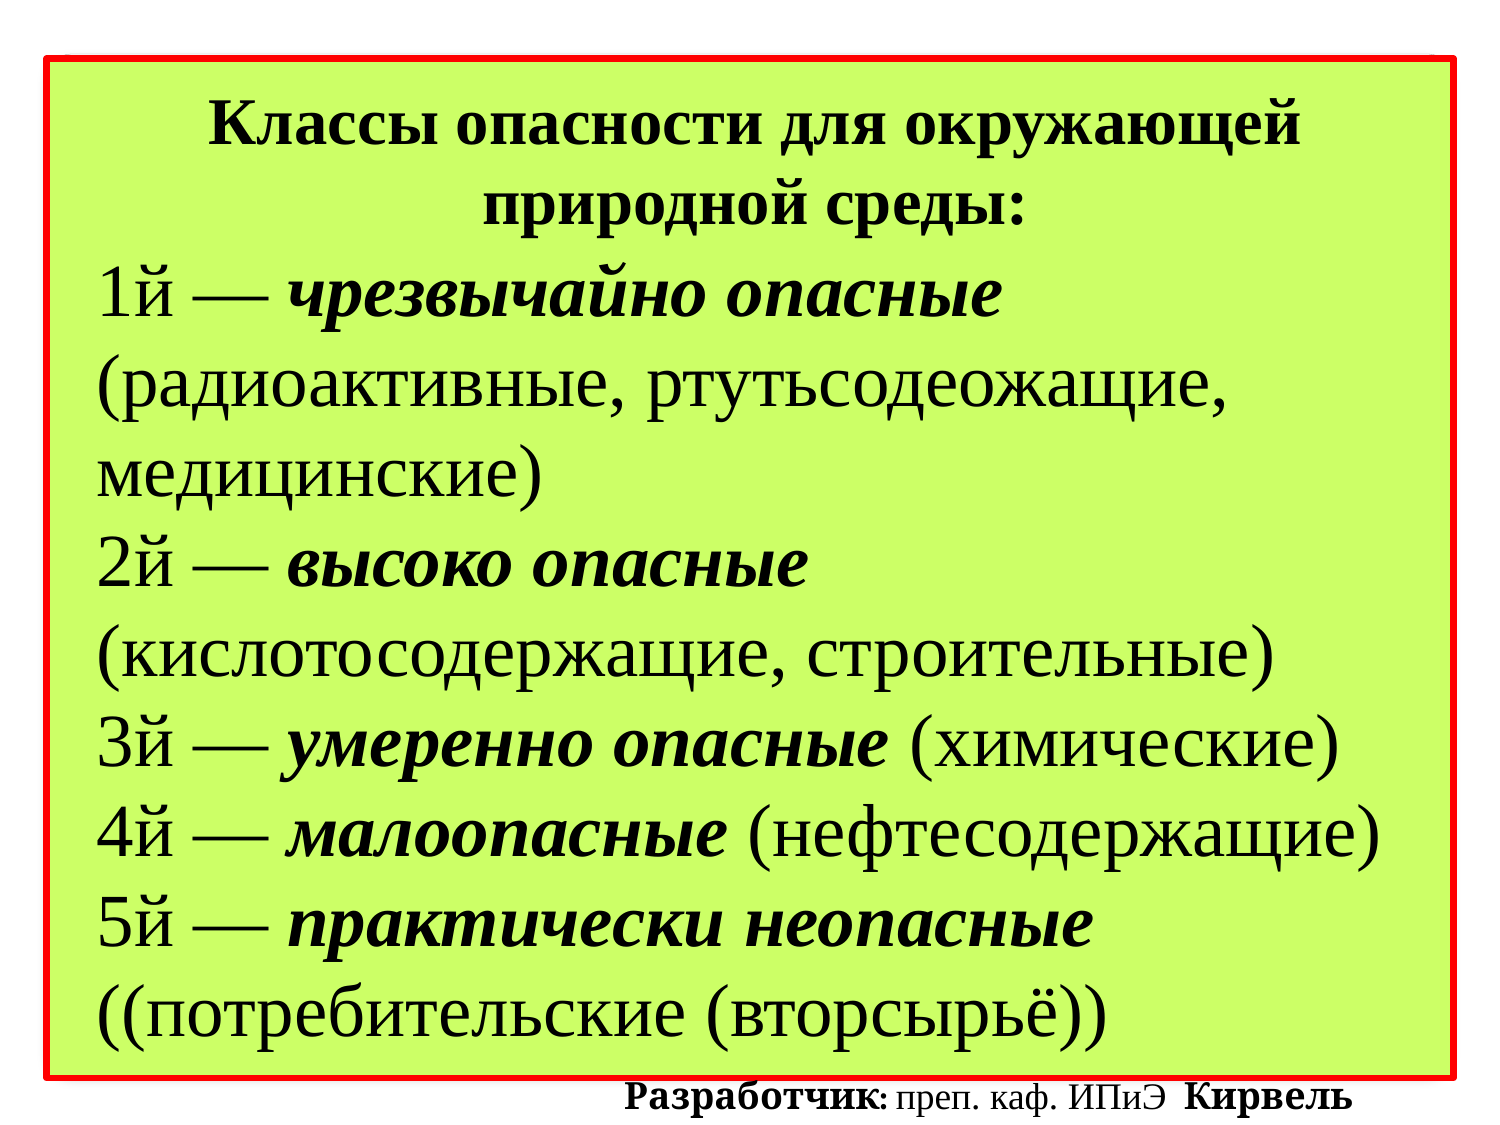

Классы опасности для окружающей природной среды:
1й — чрезвычайно опасные (радиоактивные, ртутьсодеожащие, медицинские)
2й — высоко опасные (кислотосодержащие, строительные)
3й — умеренно опасные (химические)
4й — малоопасные (нефтесодержащие)
5й — практически неопасные ((потребительские (вторсырьё))
Разработчик: преп. каф. ИПиЭ  Кирвель П.И.